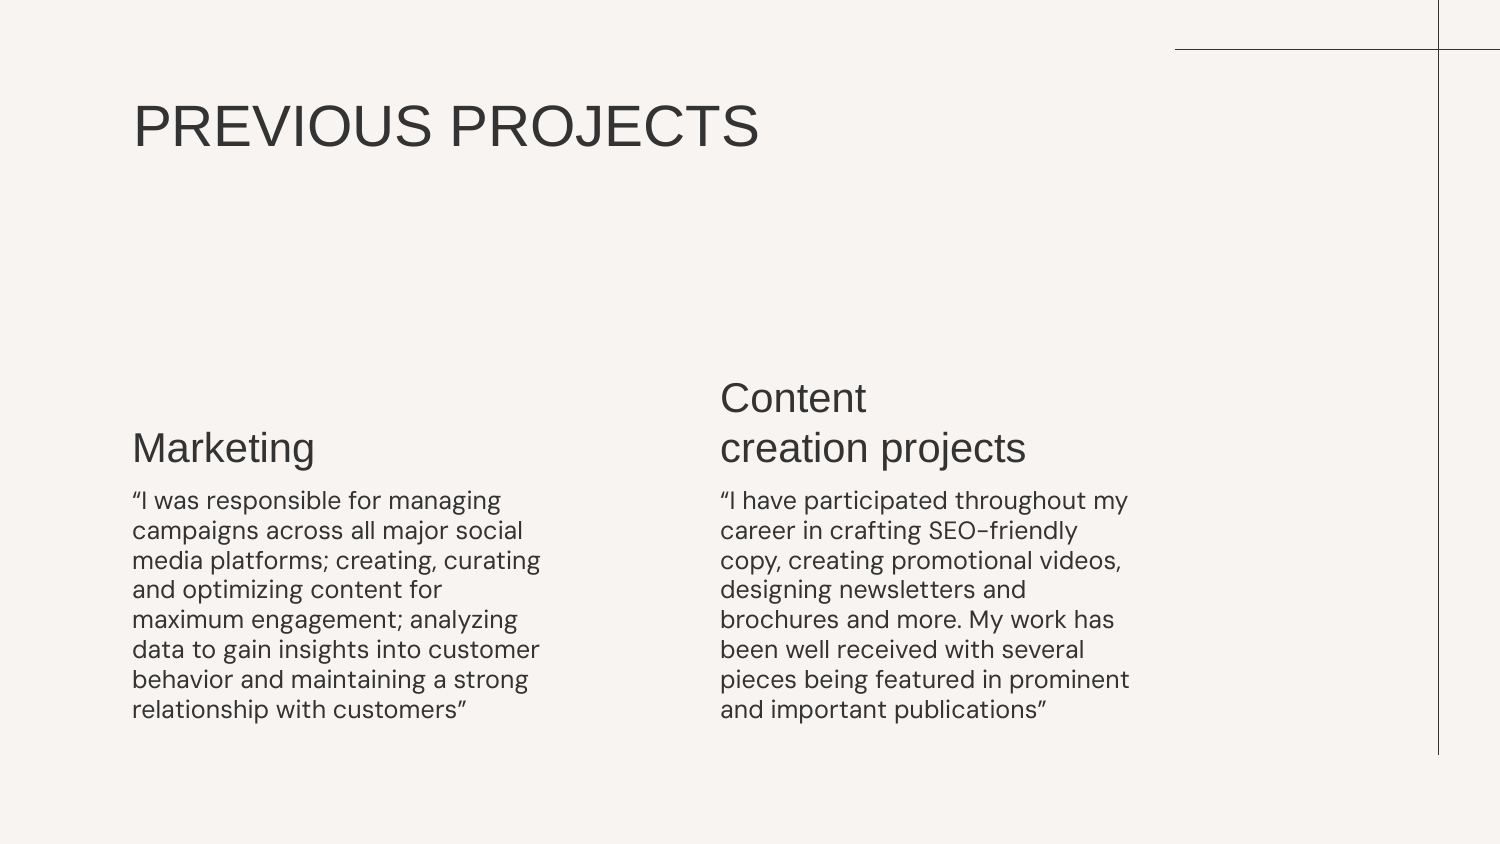

# PREVIOUS PROJECTS
Marketing
Content
creation projects
“I have participated throughout my career in crafting SEO-friendly copy, creating promotional videos, designing newsletters and brochures and more. My work has been well received with several pieces being featured in prominent and important publications”
“I was responsible for managing campaigns across all major social media platforms; creating, curating and optimizing content for maximum engagement; analyzing data to gain insights into customer behavior and maintaining a strong relationship with customers”